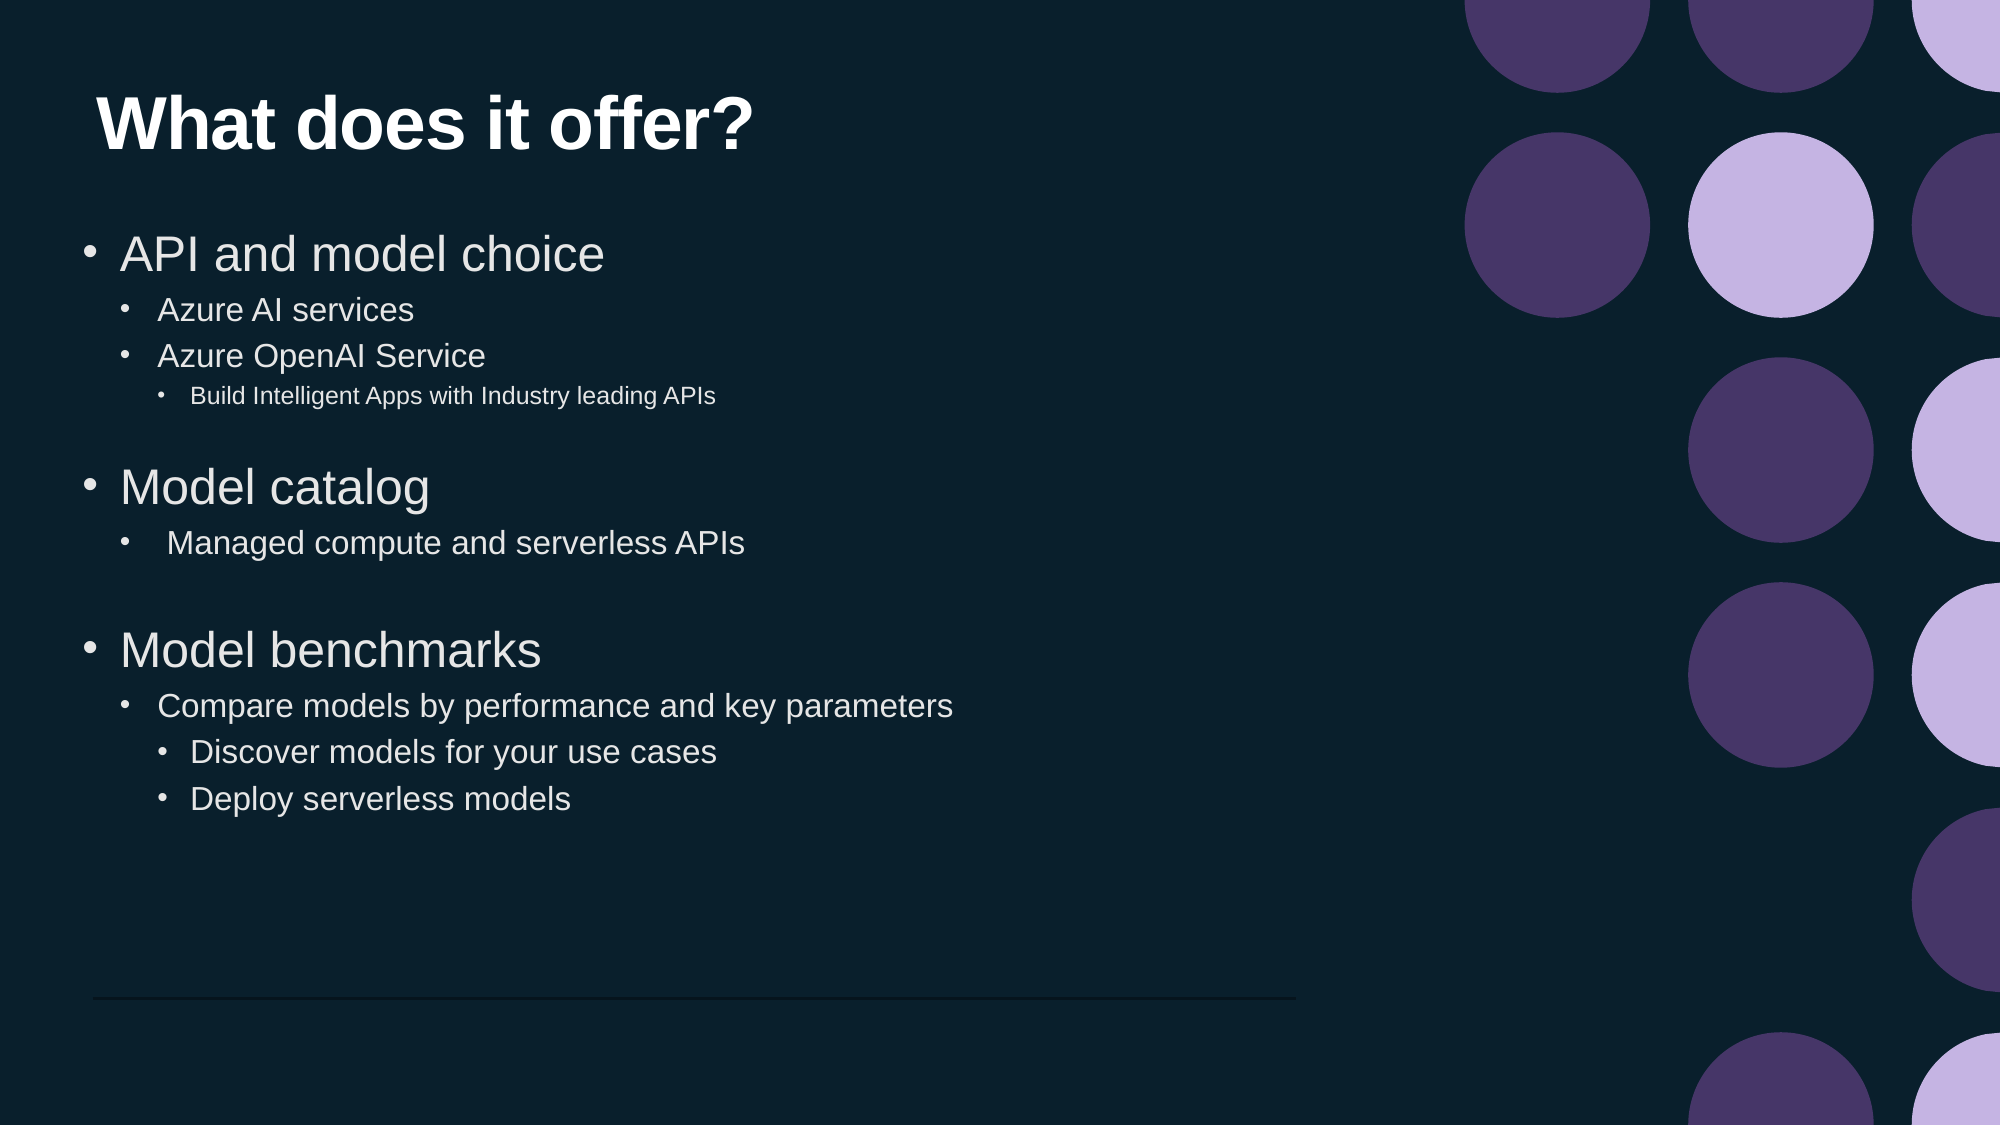

# What does it offer?
API and model choice
Azure AI services
Azure OpenAI Service
Build Intelligent Apps with Industry leading APIs

Model catalog
 Managed compute and serverless APIs

Model benchmarks
Compare models by performance and key parameters
Discover models for your use cases
Deploy serverless models